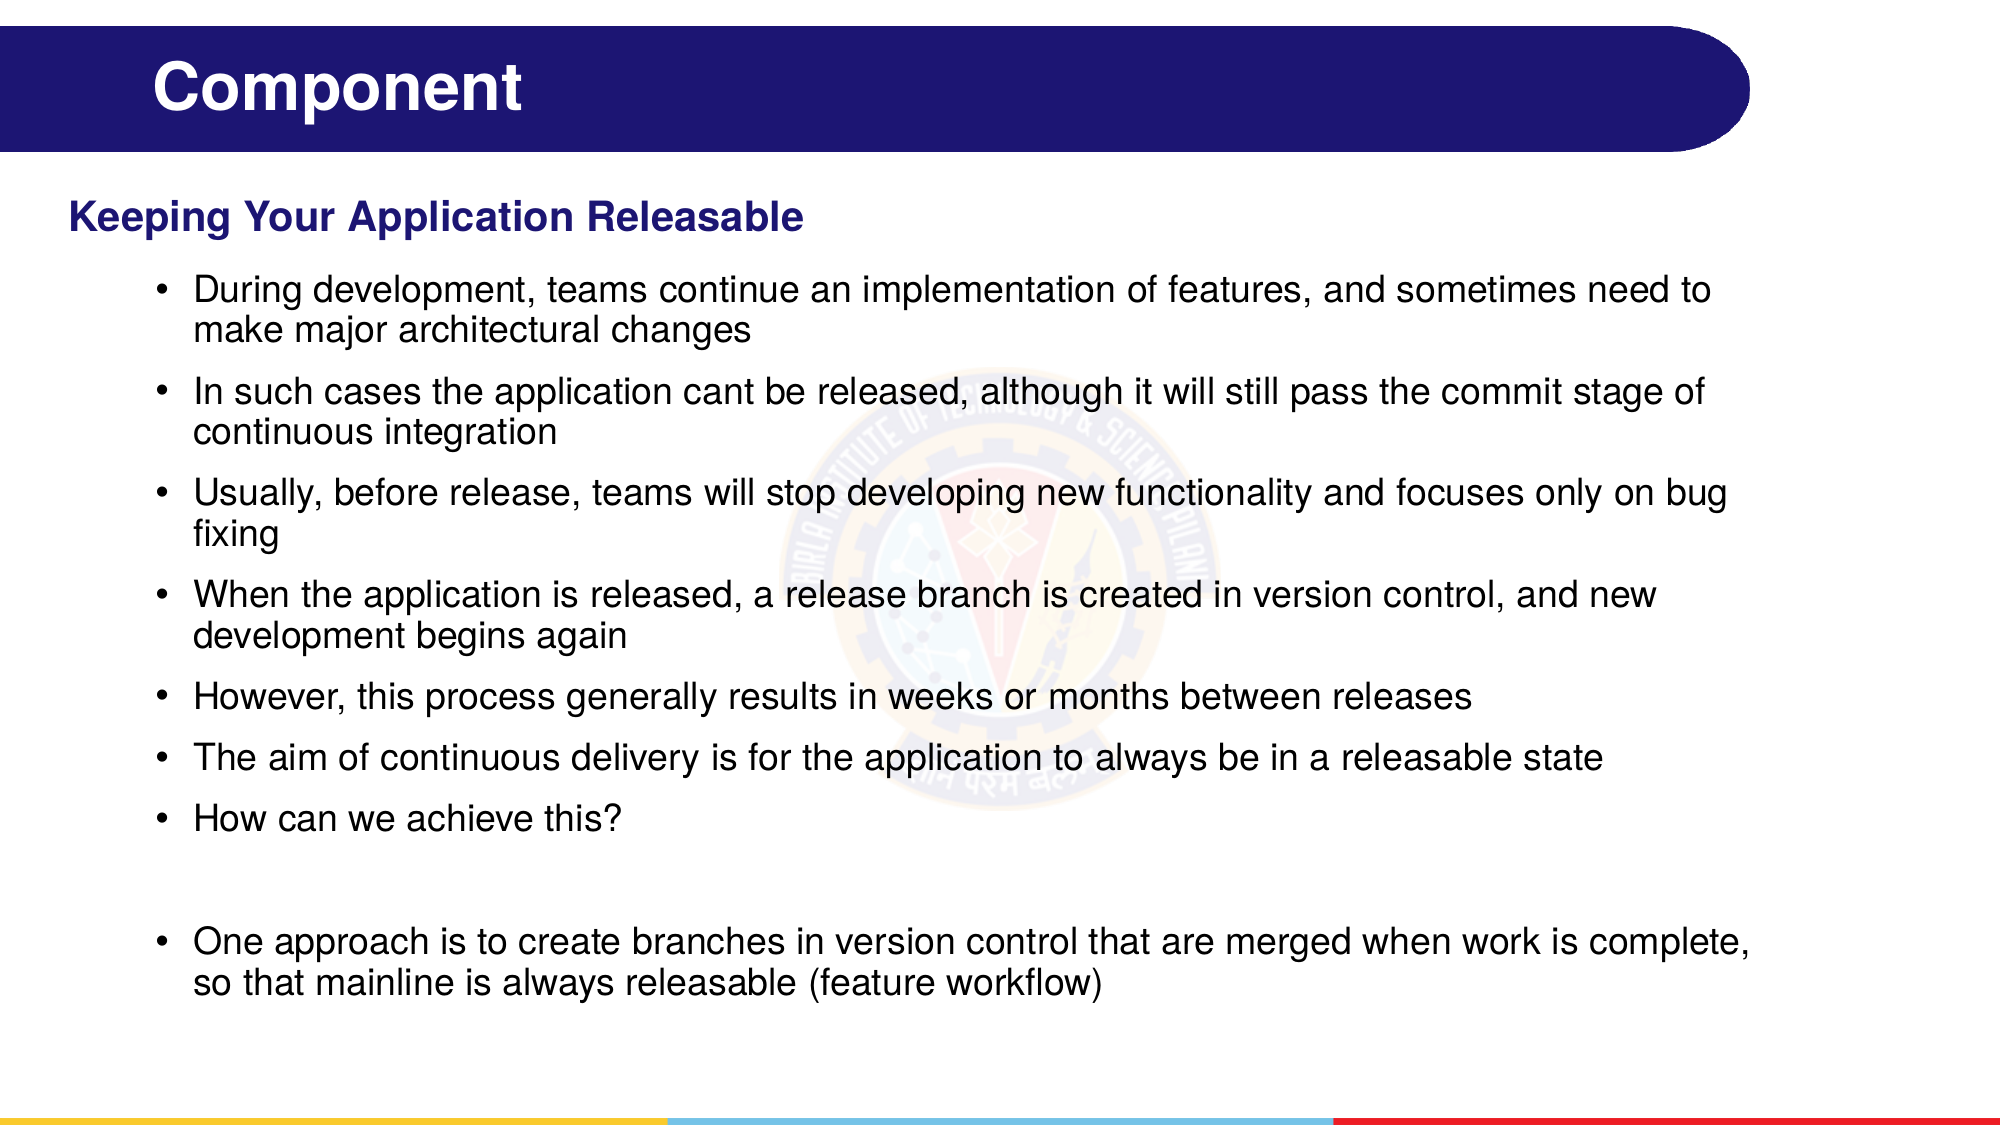

# Component
Keeping Your Application Releasable
During development, teams continue an implementation of features, and sometimes need to make major architectural changes
In such cases the application cant be released, although it will still pass the commit stage of continuous integration
Usually, before release, teams will stop developing new functionality and focuses only on bug ﬁxing
When the application is released, a release branch is created in version control, and new development begins again
However, this process generally results in weeks or months between releases
The aim of continuous delivery is for the application to always be in a releasable state
How can we achieve this?

One approach is to create branches in version control that are merged when work is complete, so that mainline is always releasable (feature workflow)